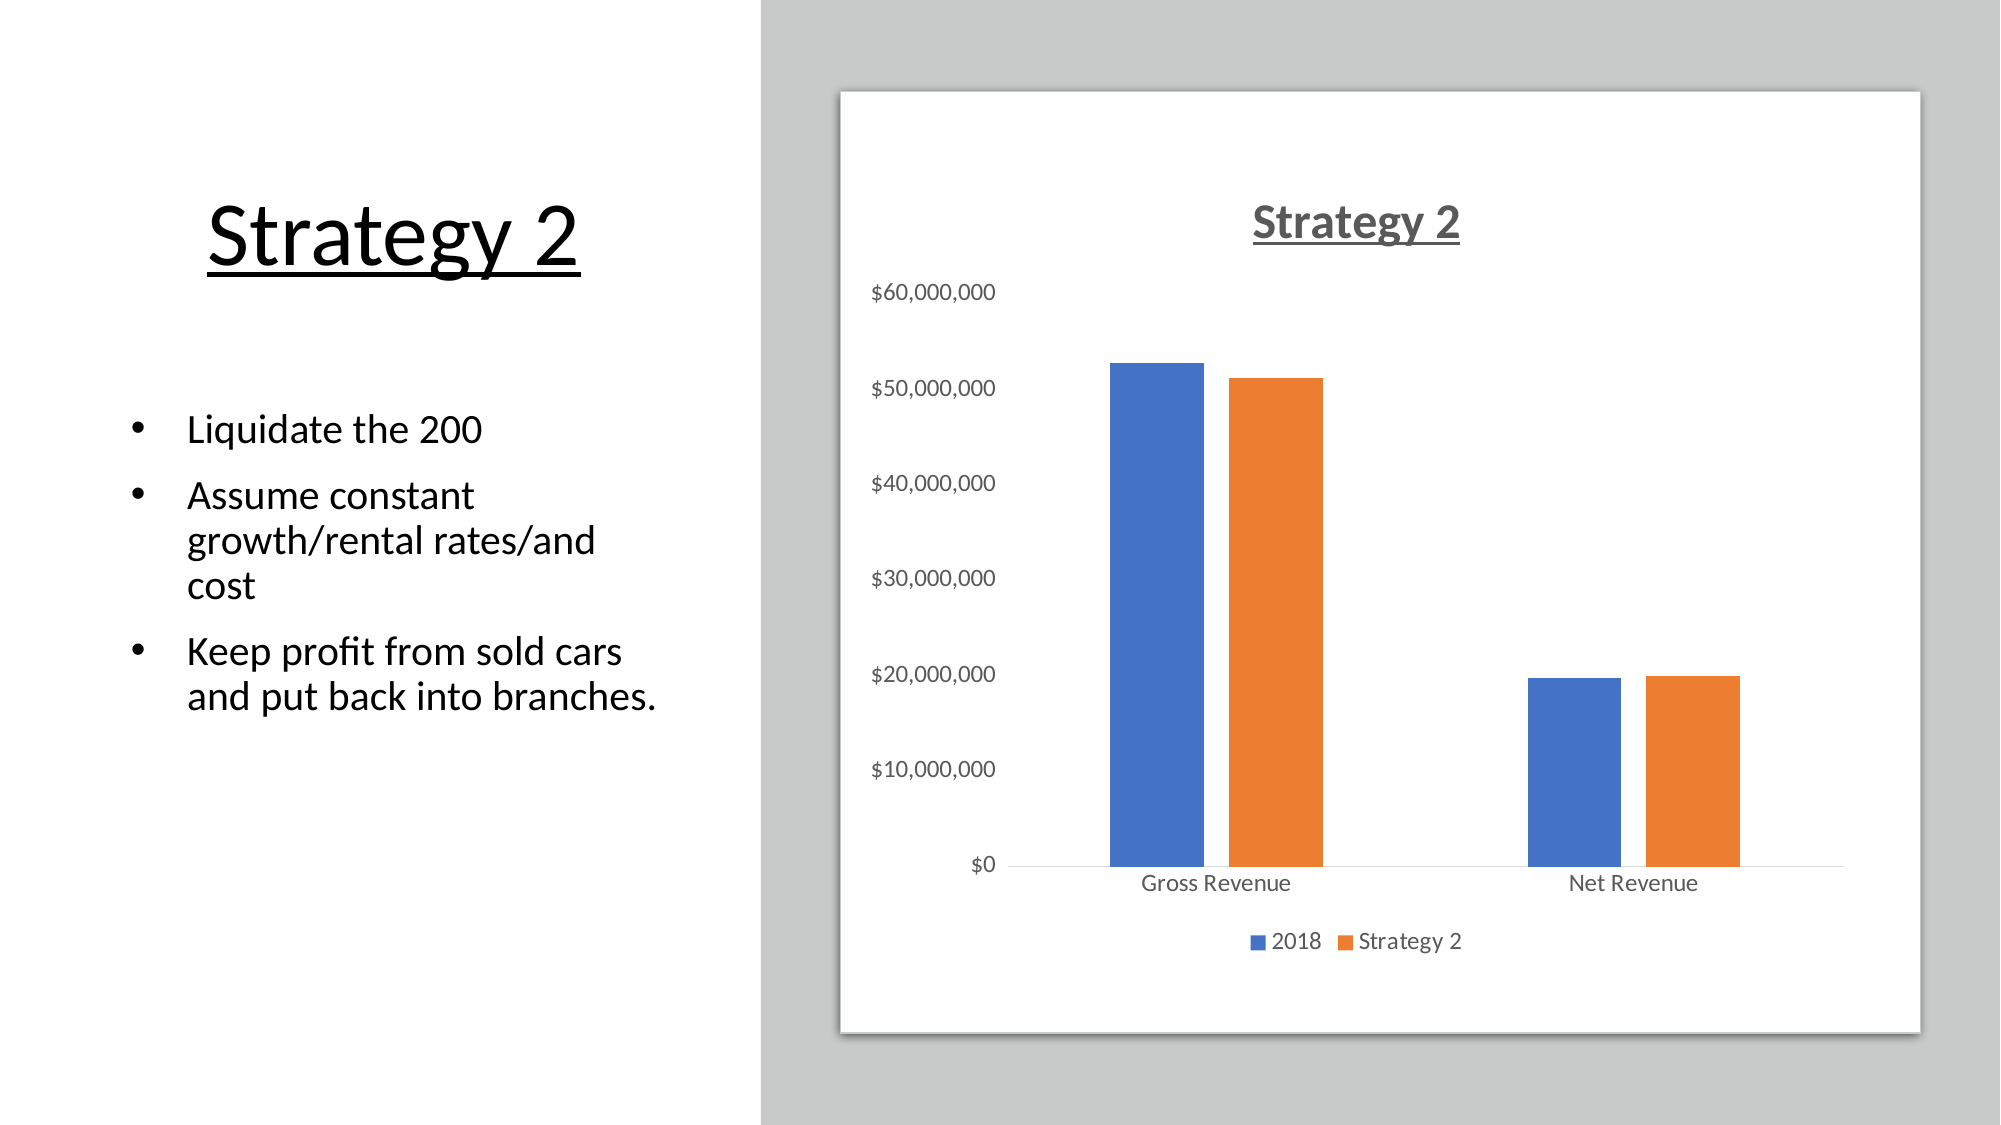

# Strategy 2

### Chart: Strategy 2

| Category | 2018 | Strategy 2 |
|---|---|---|
| Gross Revenue | 52830207.0 | 51192342.0 |
| Net Revenue | 19753518.0 | 19964402.0 |
Liquidate the 200
Assume constant growth/rental rates/and cost
Keep profit from sold cars and put back into branches.